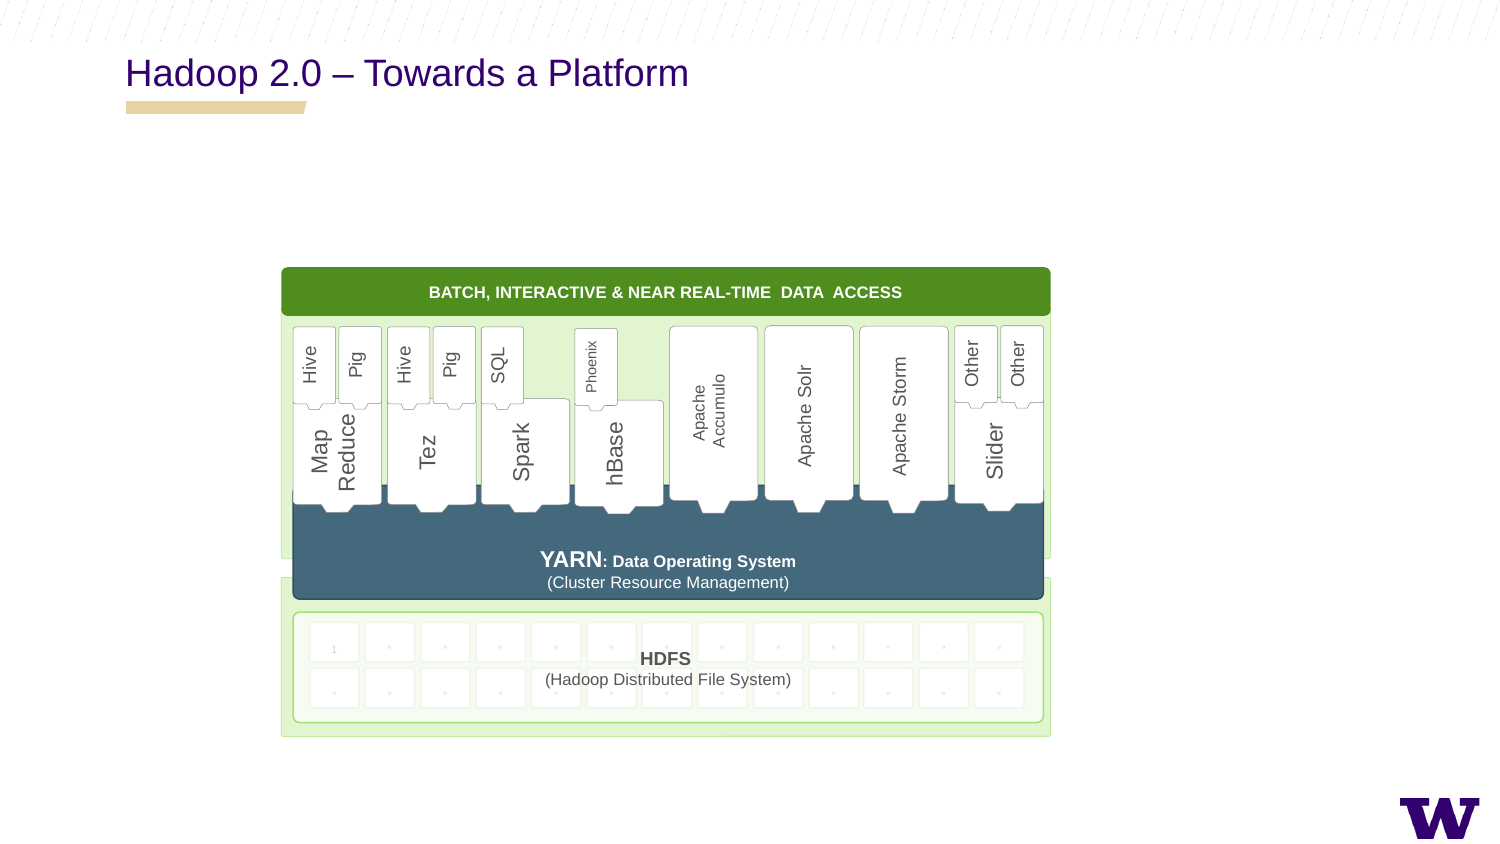

BATCH, INTERACTIVE & NEAR REAL-TIME  DATA  ACCESS
Hadoop 2.0 – Towards a Platform

Other
Other

Apache Solr

Apache
Accumulo

Apache Storm
Pig
Pig
Hive
Hive
SQL
Phoenix
Slider
Map Reduce
Tez
Spark
hBase
YARN: Data Operating System
(Cluster Resource Management)

HDFS
(Hadoop Distributed File System)
1
°
°
°
°
°
°
°
°
°
°
°
°
°
°
°
°
°
°
°
°
°
°
°
°
°